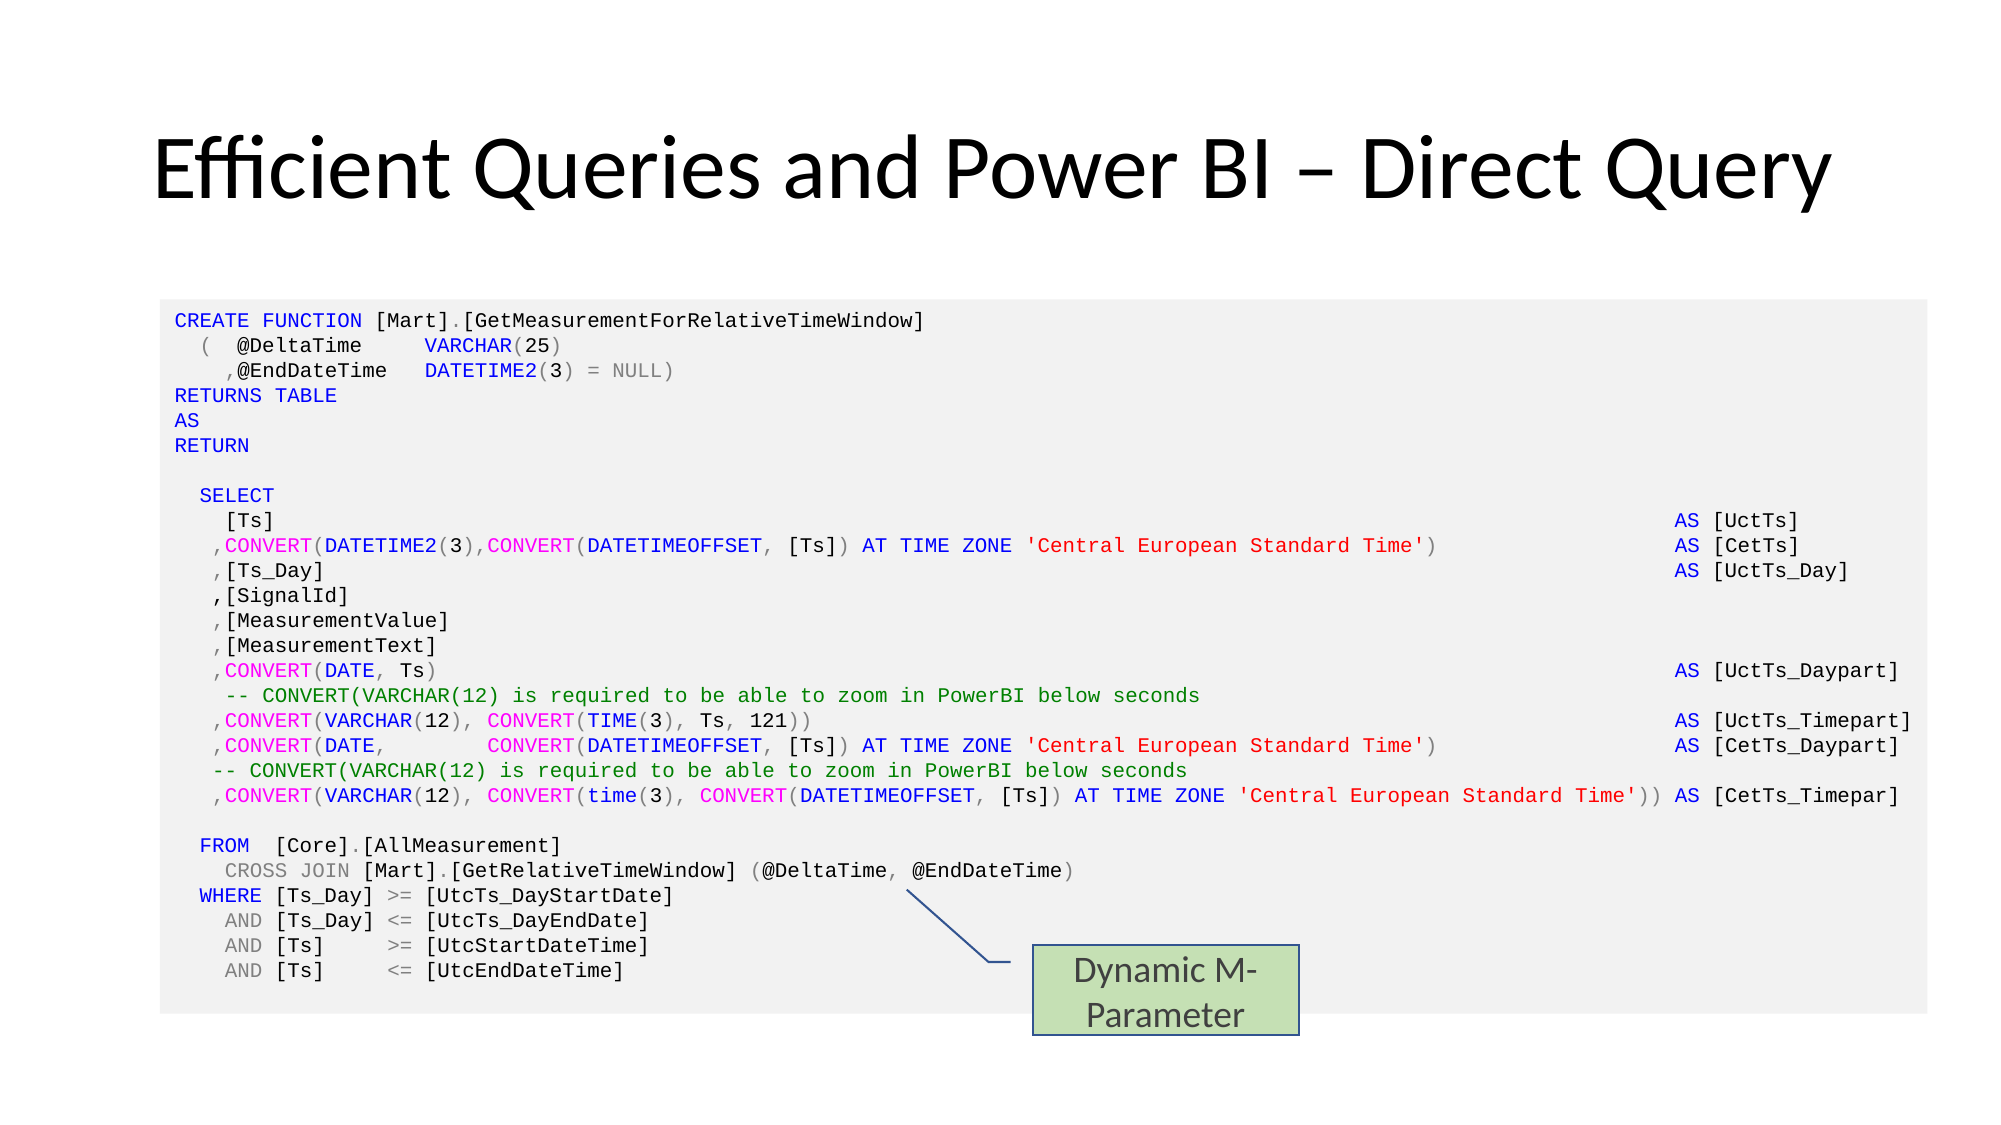

# Efficient Queries and Power BI – Direct Query
CREATE FUNCTION [Mart].[GetMeasurementForRelativeTimeWindow]
  (  @DeltaTime     VARCHAR(25)
    ,@EndDateTime   DATETIME2(3) = NULL)
RETURNS TABLE
AS
RETURN

  SELECT
    [Ts]                                                                                                                AS [UctTs]
   ,CONVERT(DATETIME2(3),CONVERT(DATETIMEOFFSET, [Ts]) AT TIME ZONE 'Central European Standard Time')                   AS [CetTs]
   ,[Ts_Day]                                                                                                            AS [UctTs_Day]
   ,[SignalId]
   ,[MeasurementValue]
   ,[MeasurementText]
   ,CONVERT(DATE, Ts)                                                                                                   AS [UctTs_Daypart]
    -- CONVERT(VARCHAR(12) is required to be able to zoom in PowerBI below seconds
   ,CONVERT(VARCHAR(12), CONVERT(TIME(3), Ts, 121))                                                                     AS [UctTs_Timepart]
   ,CONVERT(DATE,        CONVERT(DATETIMEOFFSET, [Ts]) AT TIME ZONE 'Central European Standard Time')                   AS [CetTs_Daypart]
   -- CONVERT(VARCHAR(12) is required to be able to zoom in PowerBI below seconds
   ,CONVERT(VARCHAR(12), CONVERT(time(3), CONVERT(DATETIMEOFFSET, [Ts]) AT TIME ZONE 'Central European Standard Time')) AS [CetTs_Timepar]

  FROM  [Core].[AllMeasurement]
    CROSS JOIN [Mart].[GetRelativeTimeWindow] (@DeltaTime, @EndDateTime)
  WHERE [Ts_Day] >= [UtcTs_DayStartDate]
    AND [Ts_Day] <= [UtcTs_DayEndDate]
    AND [Ts]     >= [UtcStartDateTime]
    AND [Ts]     <= [UtcEndDateTime]

Dynamic M-Parameter